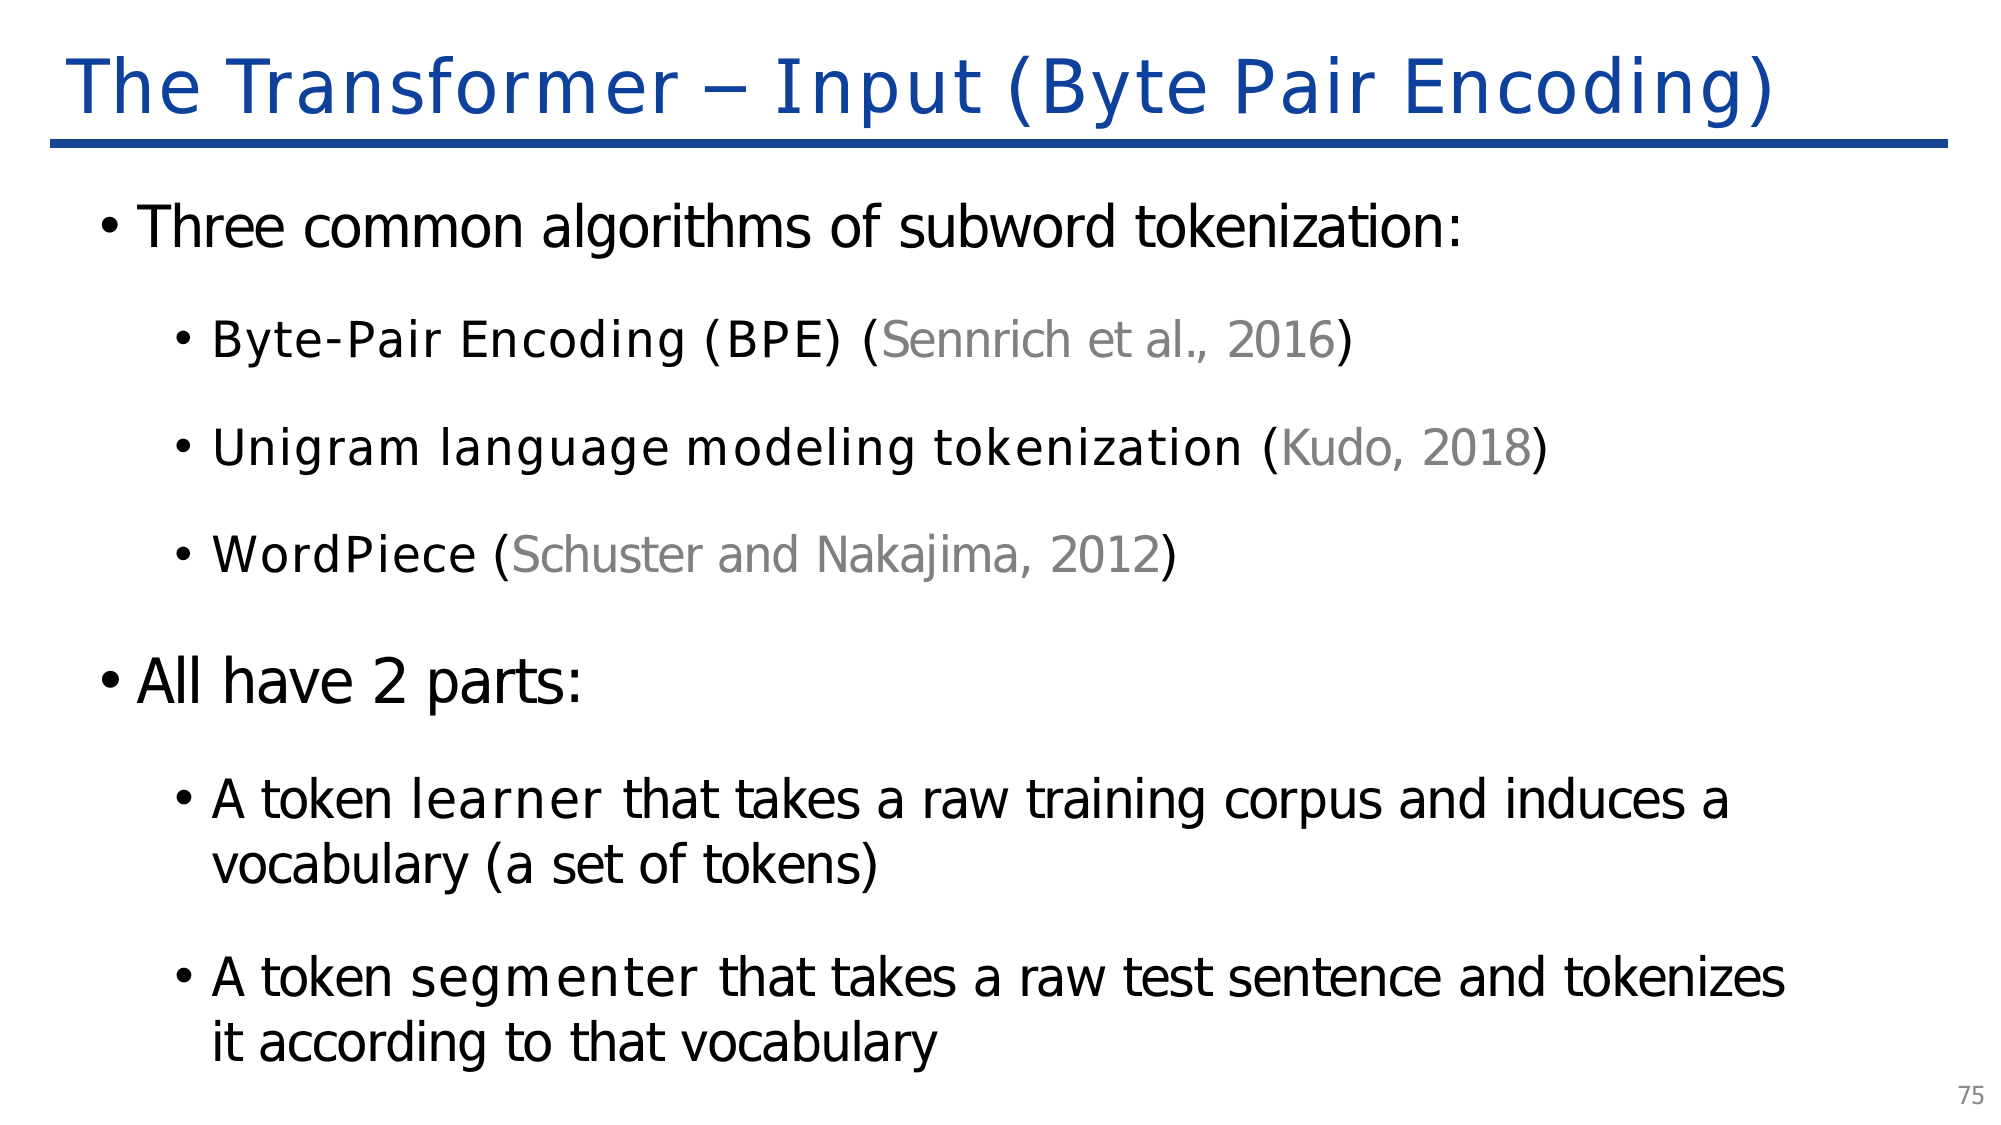

# The Transformer – Input (Byte Pair Encoding)
Three common algorithms of subword tokenization:
Byte-Pair Encoding (BPE) (Sennrich et al., 2016)
Unigram language modeling tokenization (Kudo, 2018)
WordPiece (Schuster and Nakajima, 2012)
All have 2 parts:
A token learner that takes a raw training corpus and induces a vocabulary (a set of tokens)
A token segmenter that takes a raw test sentence and tokenizes it according to that vocabulary

75